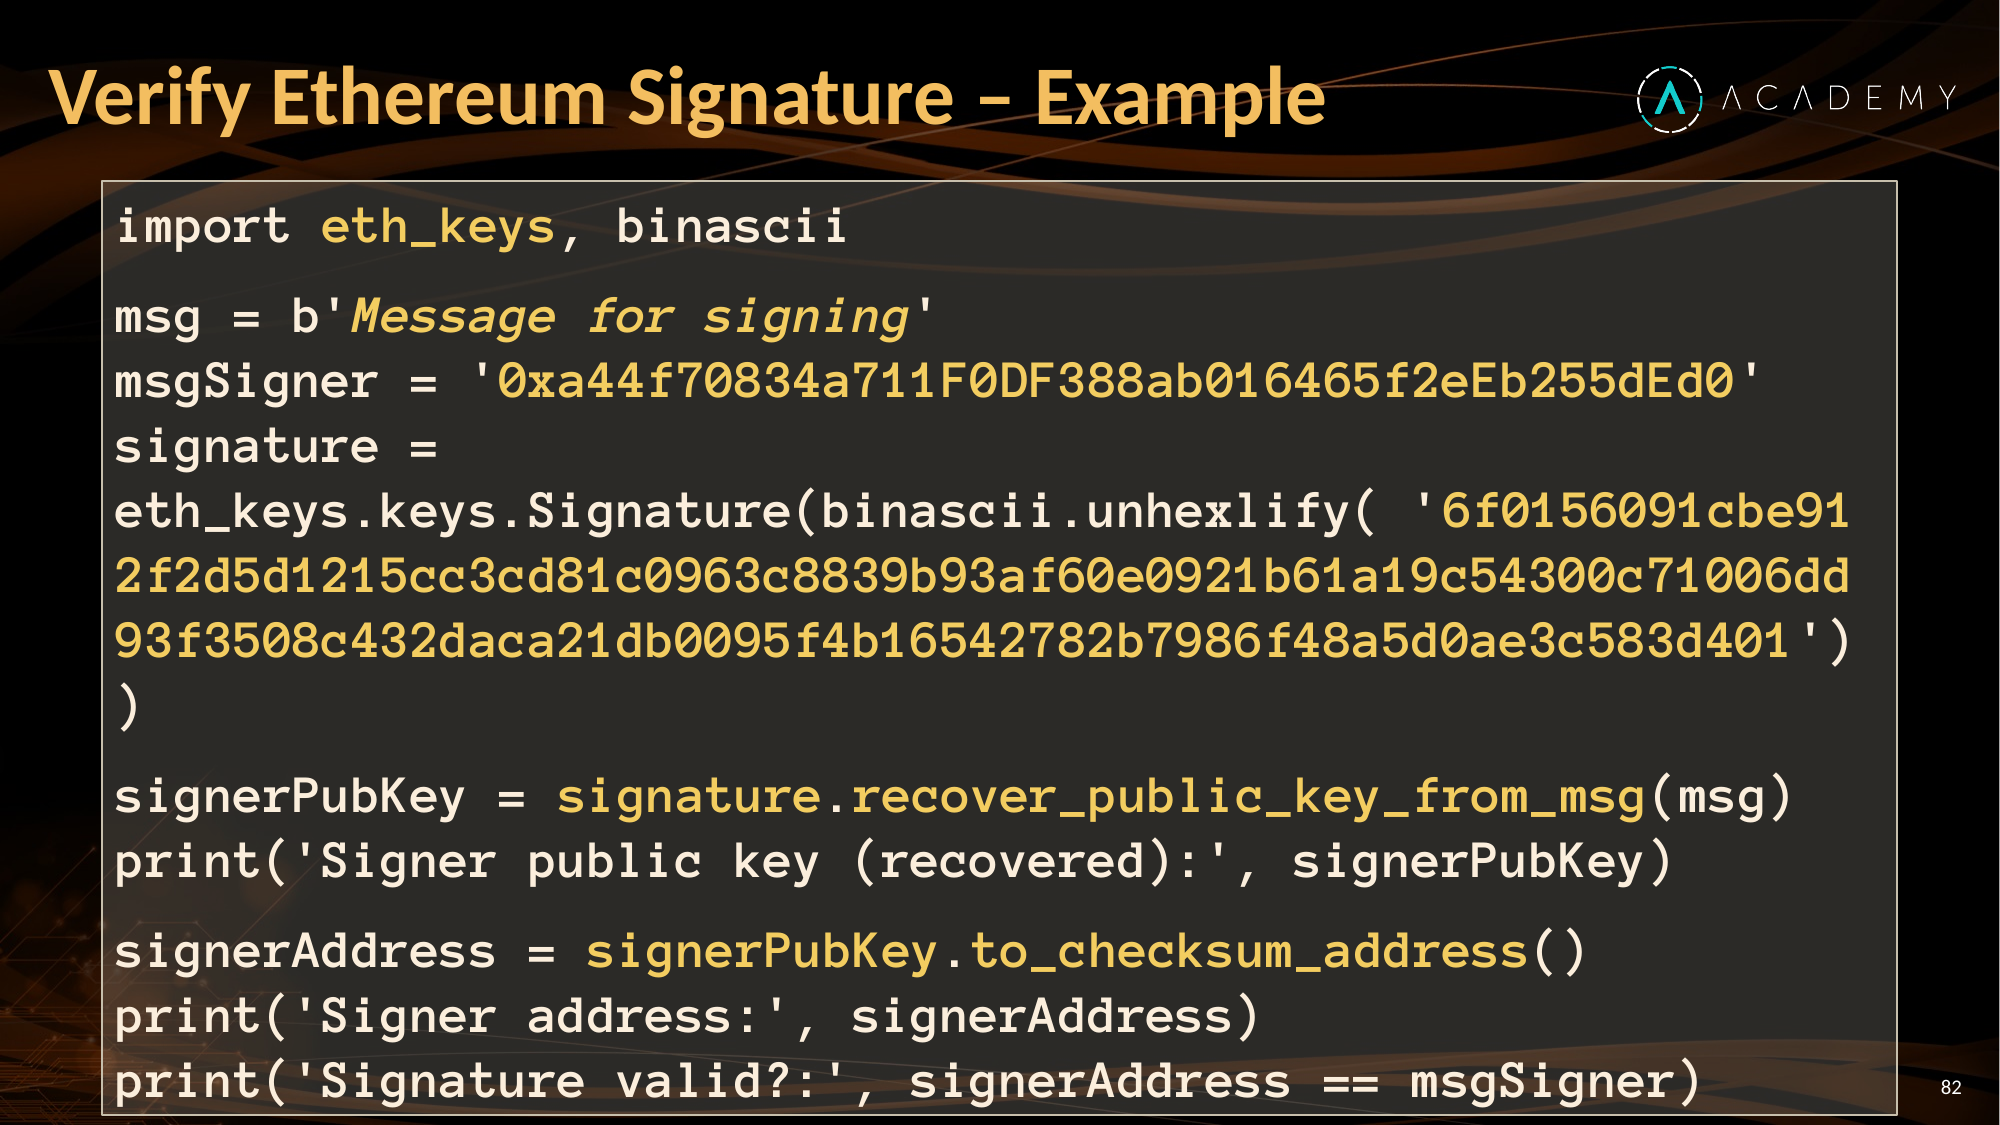

# Verify Ethereum Signature – Example
import eth_keys, binascii
msg = b'Message for signing'
msgSigner = '0xa44f70834a711F0DF388ab016465f2eEb255dEd0'
signature = eth_keys.keys.Signature(binascii.unhexlify( '6f0156091cbe912f2d5d1215cc3cd81c0963c8839b93af60e0921b61a19c54300c71006dd93f3508c432daca21db0095f4b16542782b7986f48a5d0ae3c583d401'))
signerPubKey = signature.recover_public_key_from_msg(msg)
print('Signer public key (recovered):', signerPubKey)
signerAddress = signerPubKey.to_checksum_address()
print('Signer address:', signerAddress)
print('Signature valid?:', signerAddress == msgSigner)
82